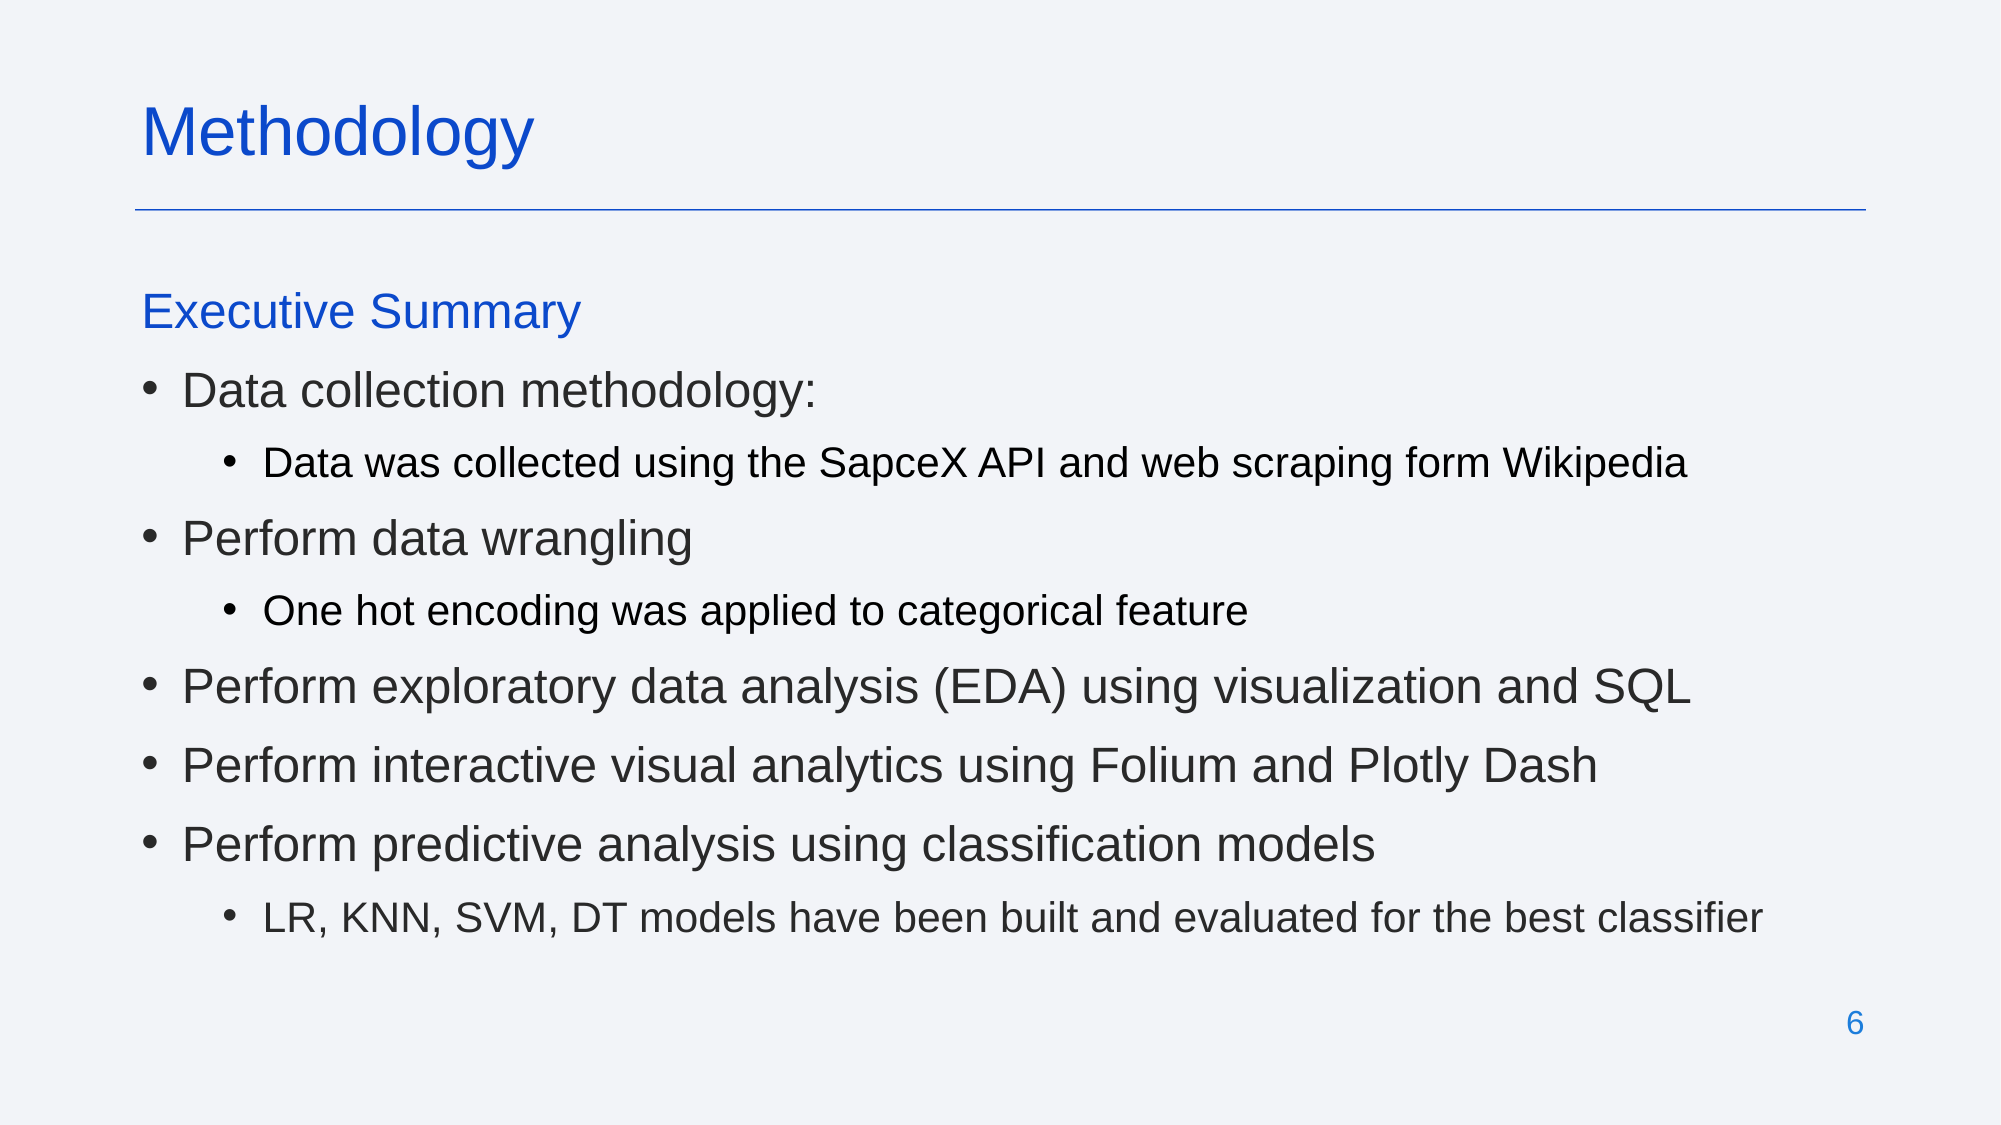

Methodology
Executive Summary
Data collection methodology:
Data was collected using the SapceX API and web scraping form Wikipedia
Perform data wrangling
One hot encoding was applied to categorical feature
Perform exploratory data analysis (EDA) using visualization and SQL
Perform interactive visual analytics using Folium and Plotly Dash
Perform predictive analysis using classification models
LR, KNN, SVM, DT models have been built and evaluated for the best classifier

6